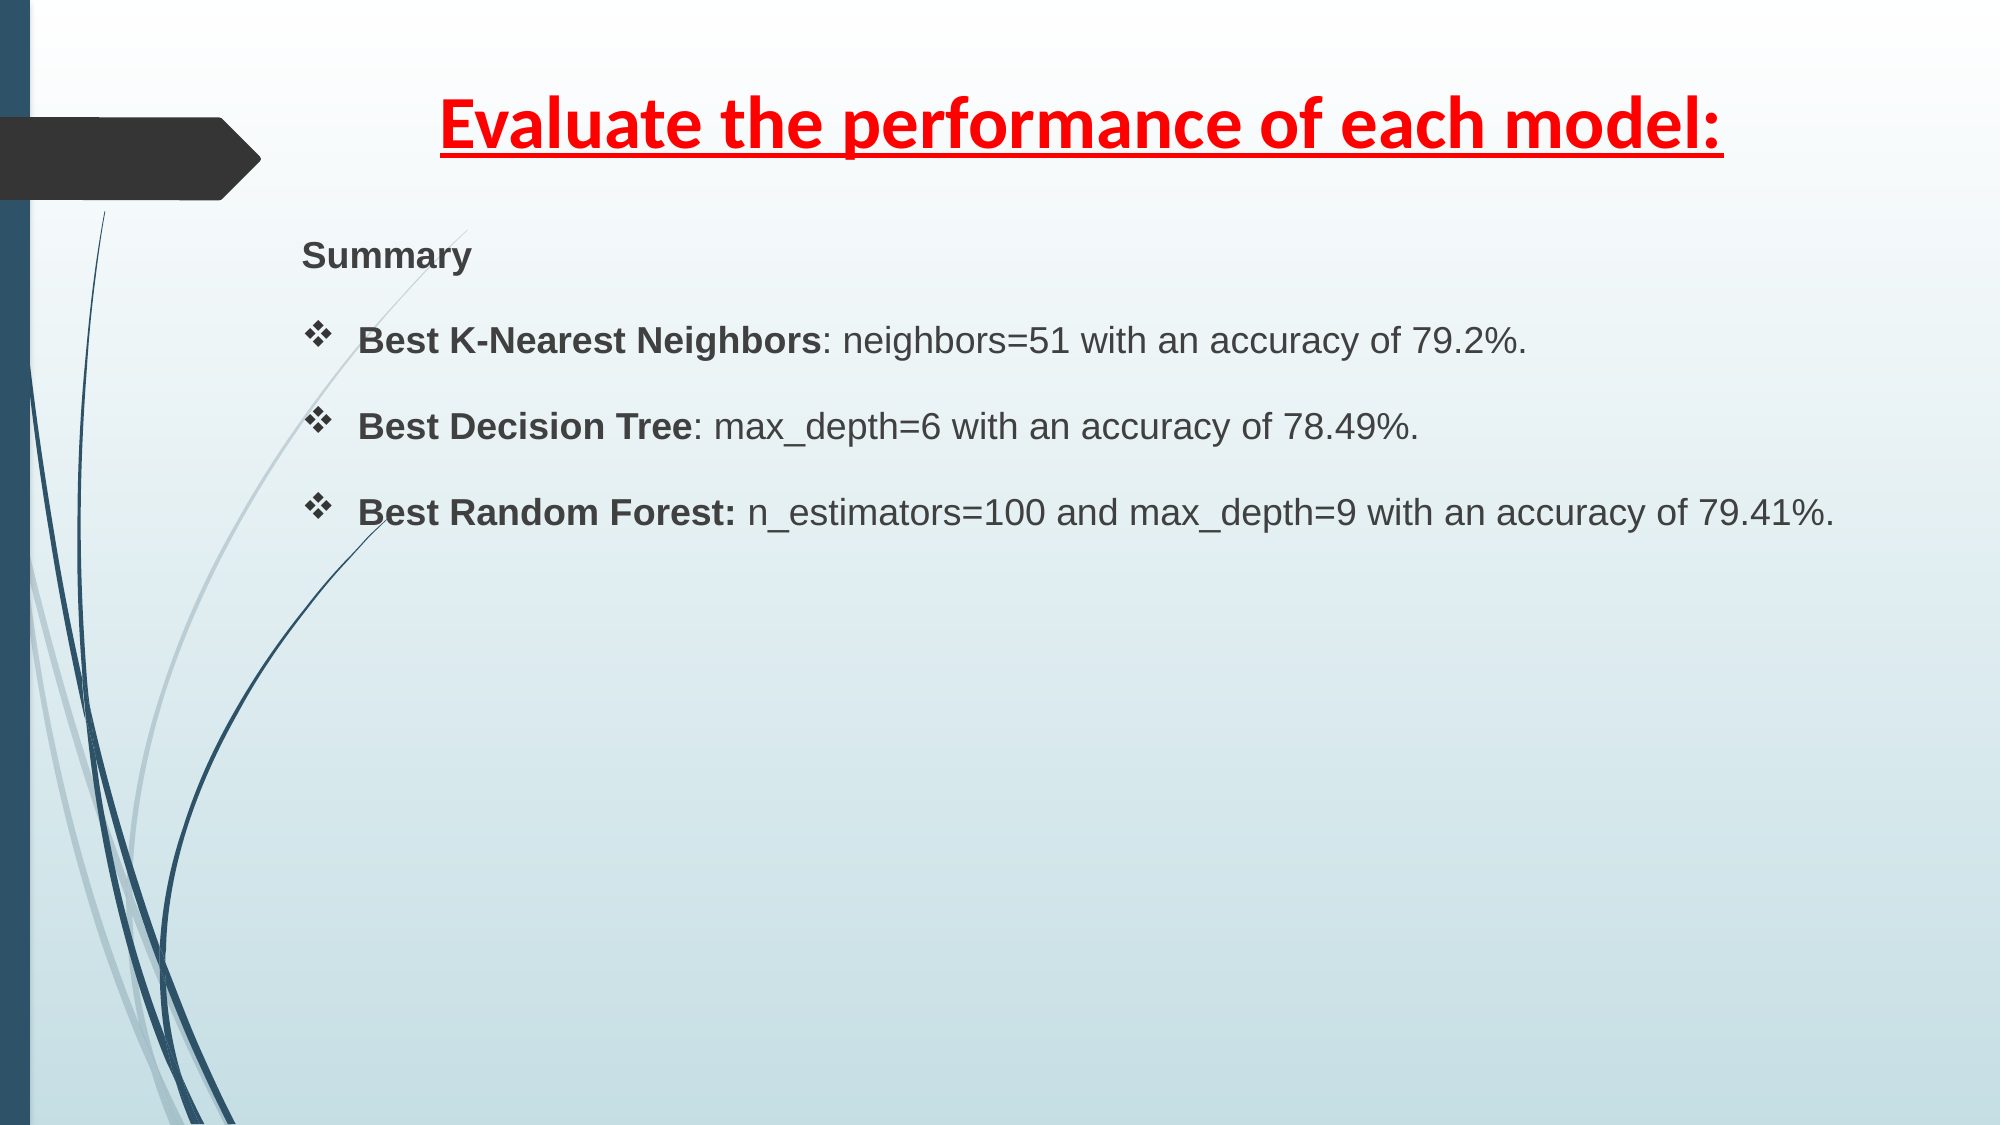

# Evaluate the performance of each model:
Summary
Best K-Nearest Neighbors: neighbors=51 with an accuracy of 79.2%.
Best Decision Tree: max_depth=6 with an accuracy of 78.49%.
Best Random Forest: n_estimators=100 and max_depth=9 with an accuracy of 79.41%.